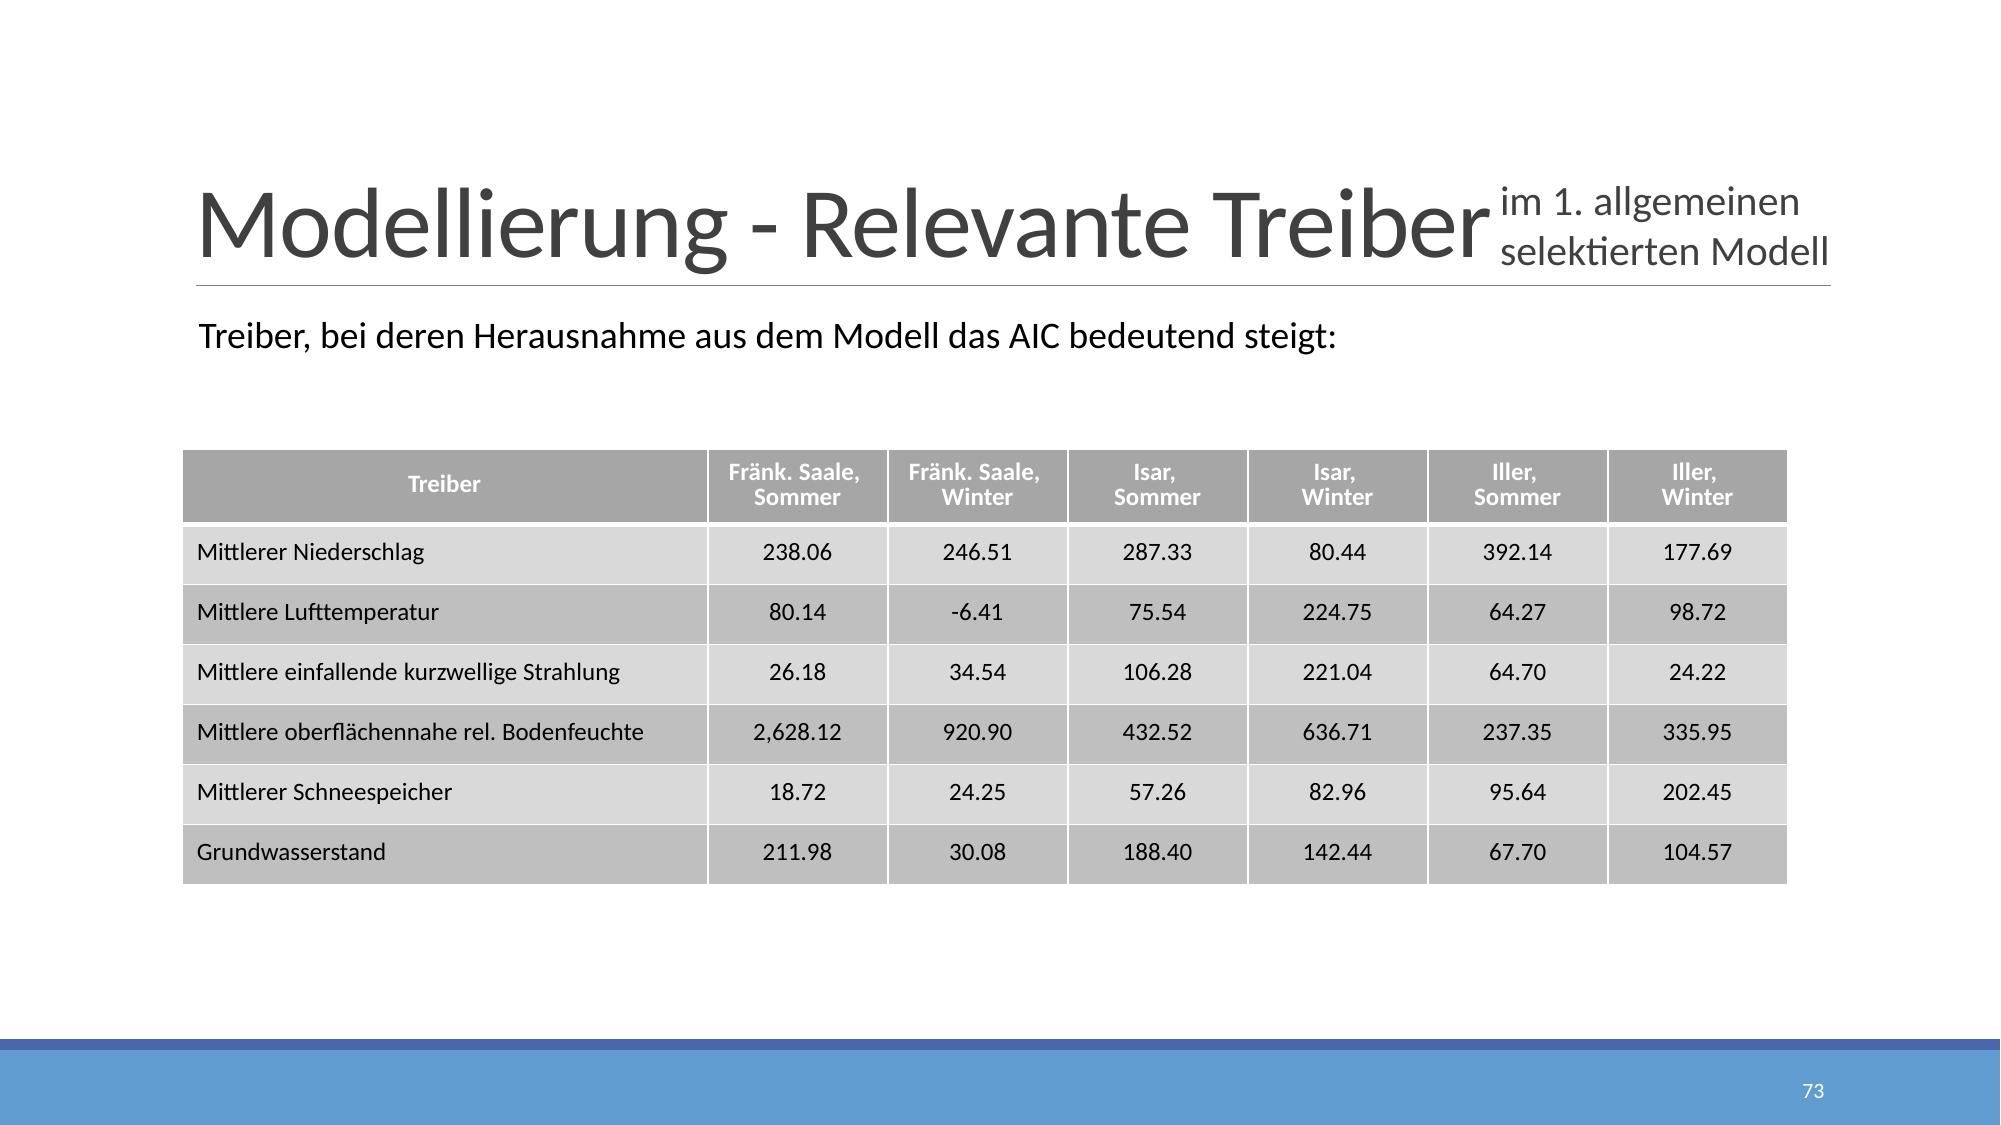

# Modellierung - Relevante Treiber
im 1. allgemeinen
selektierten Modell
Treiber, bei deren Herausnahme aus dem Modell das AIC bedeutend steigt:

| Treiber​ | Fränk. Saale,  Sommer​ | Fränk. Saale,  Winter​ | Isar,  Sommer​ | Isar,  Winter​ | Iller,  Sommer​ | Iller,  Winter​ |
| --- | --- | --- | --- | --- | --- | --- |
| Mittlerer Niederschlag | 238.06 | 246.51 | 287.33 | 80.44 | 392.14 | 177.69 |
| Mittlere Lufttemperatur​ | 80.14 | -6.41 | 75.54 | 224.75 | 64.27 | 98.72 |
| Mittlere einfallende kurzwellige Strahlung | 26.18 | 34.54 | 106.28 | 221.04 | 64.70 | 24.22 |
| Mittlere oberflächennahe rel. Bodenfeuchte​ | 2,628.12 | 920.90 | 432.52 | 636.71 | 237.35 | 335.95 |
| Mittlerer Schneespeicher | 18.72 | 24.25 | 57.26 | 82.96 | 95.64 | 202.45 |
| Grundwasserstand​ | 211.98 | 30.08 | 188.40 | 142.44 | 67.70 | 104.57 |
73